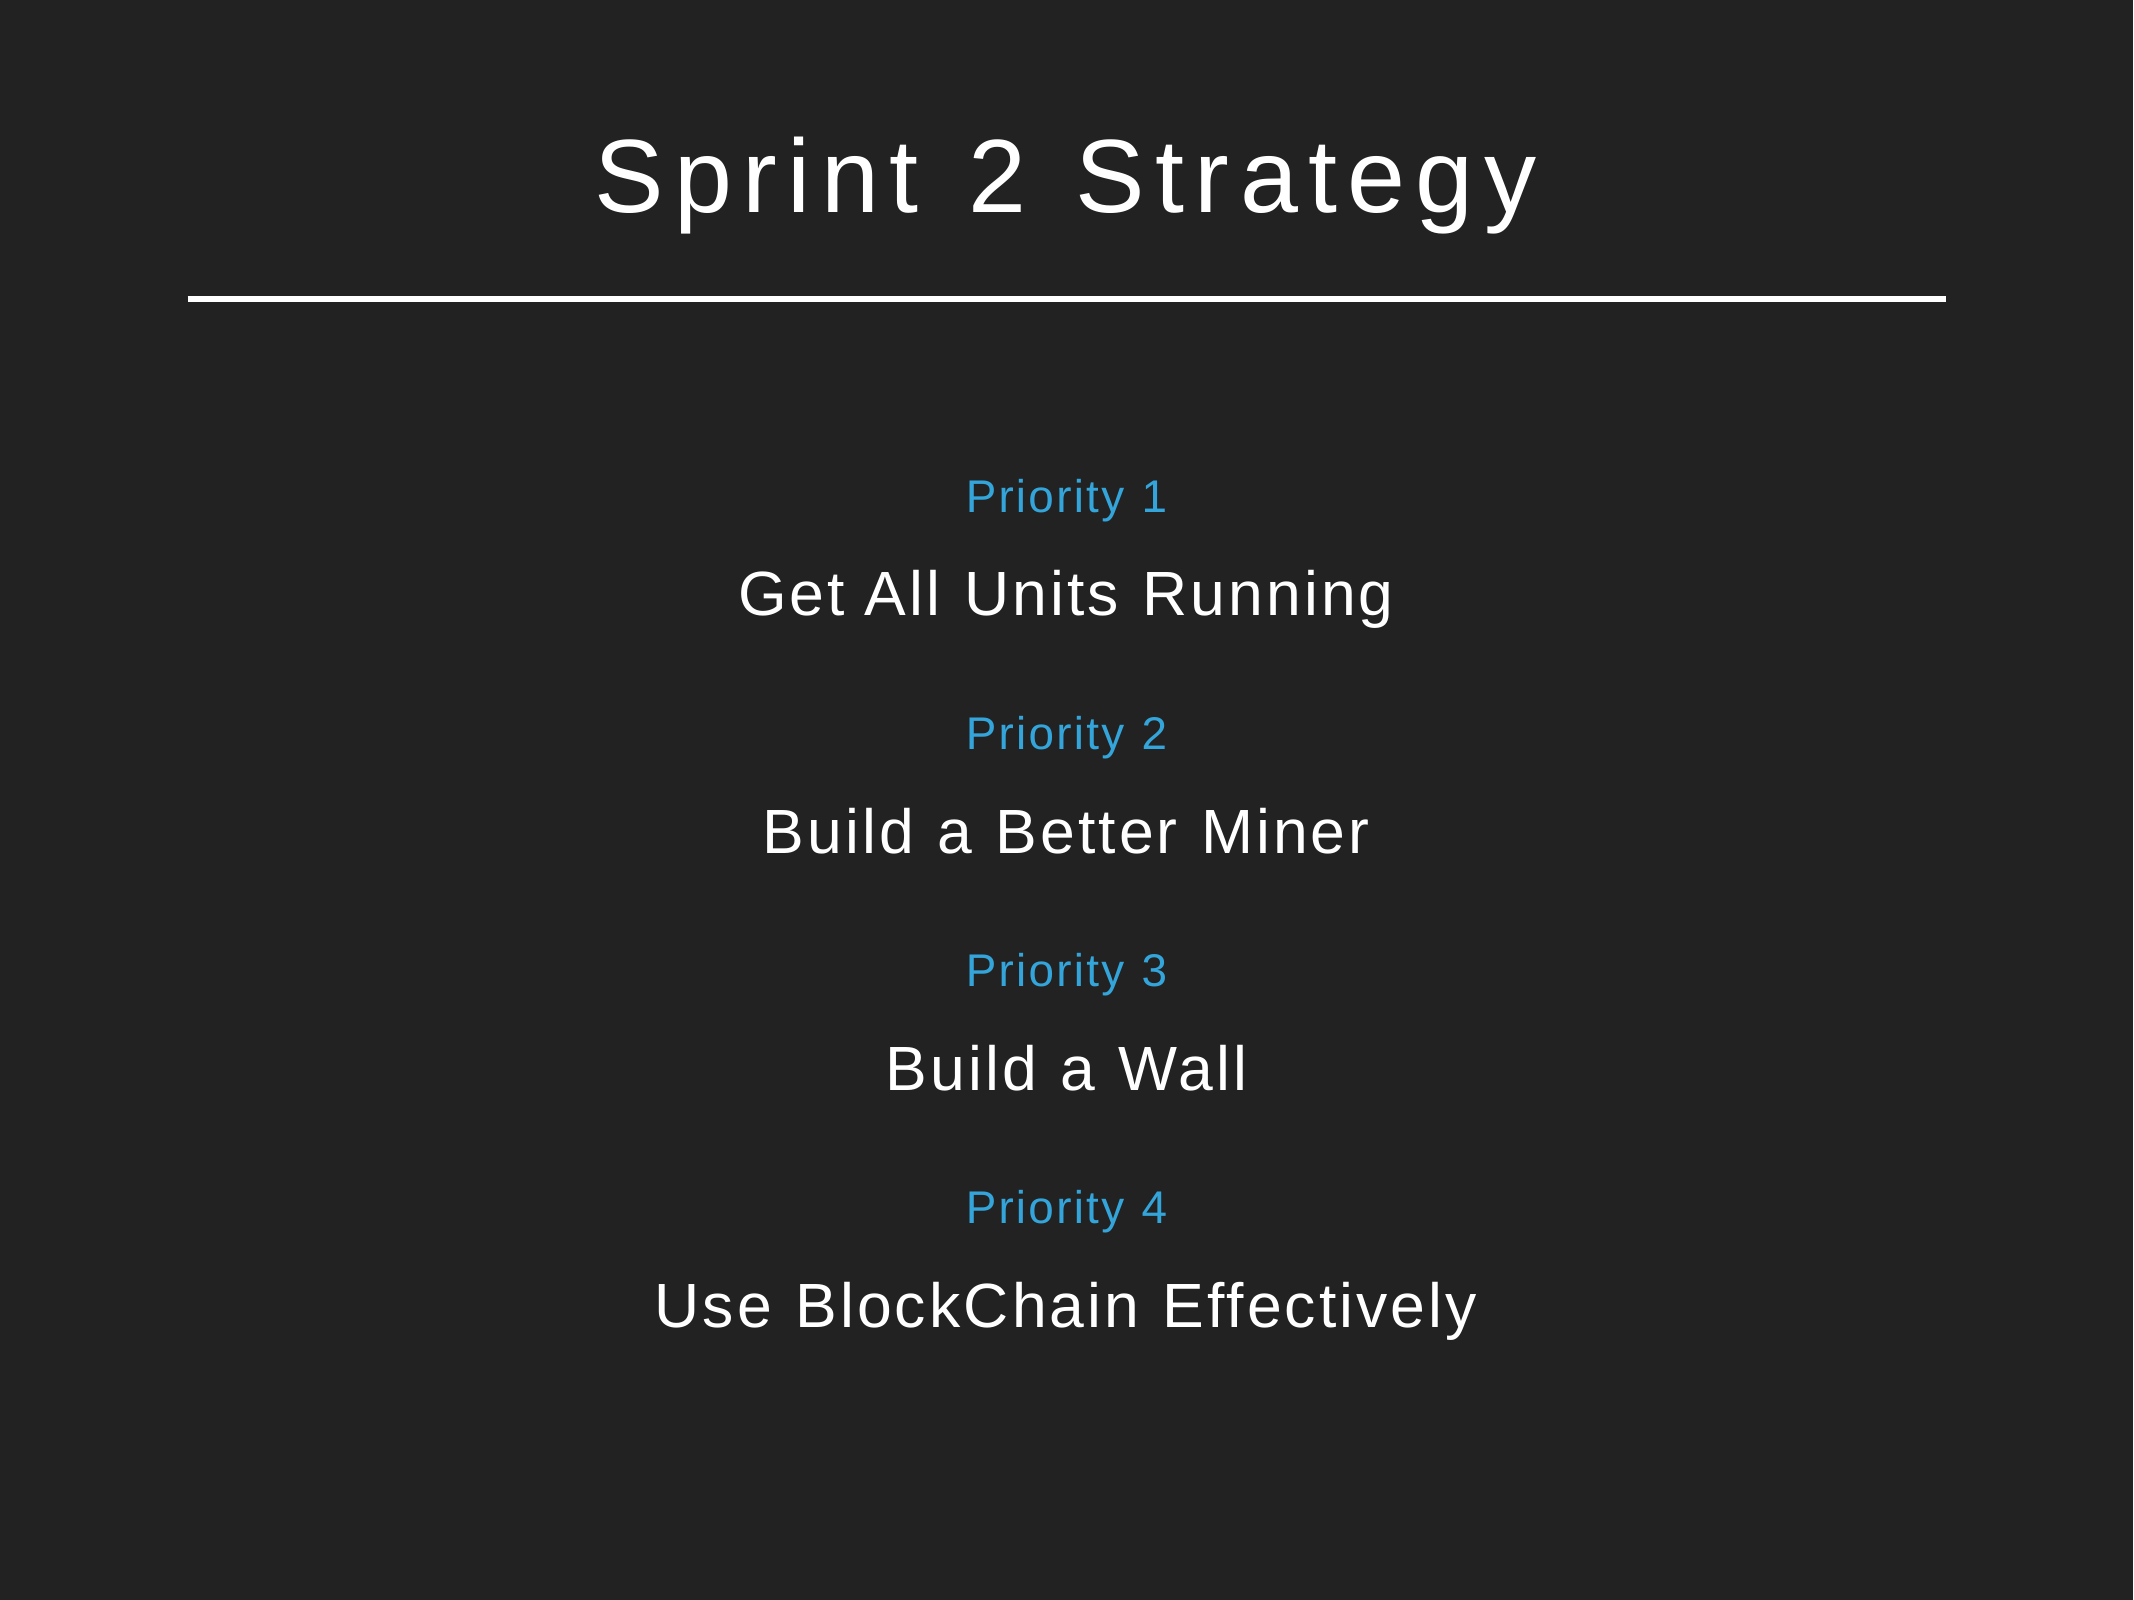

Sprint 2 Strategy

Priority 1
Get All Units Running
Priority 2
Build a Better Miner
Priority 3
Build a Wall
Priority 4
Use BlockChain Effectively